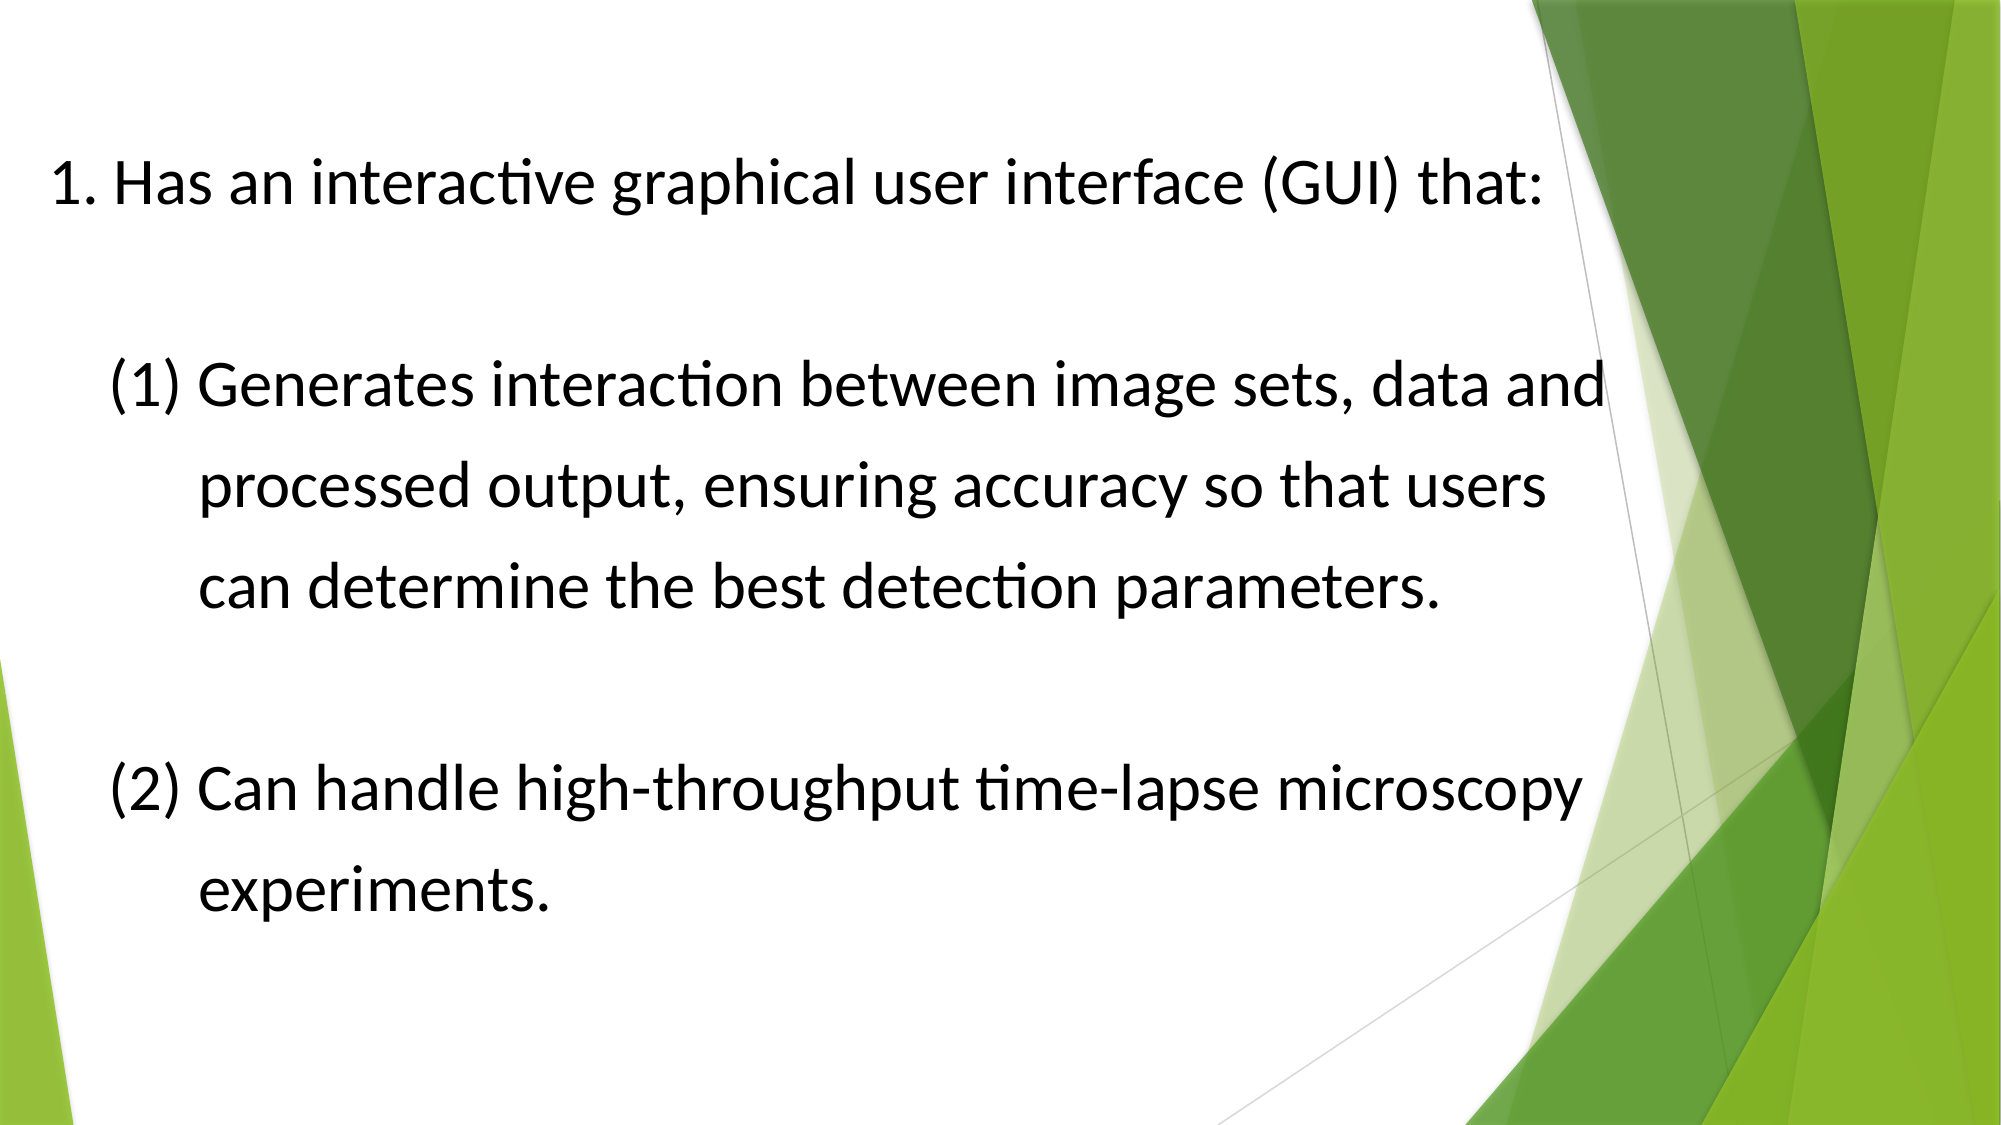

1. Has an interactive graphical user interface (GUI) that:

    (1) Generates interaction between image sets, data and
          processed output, ensuring accuracy so that users
          can determine the best detection parameters.

    (2) Can handle high-throughput time-lapse microscopy
          experiments.